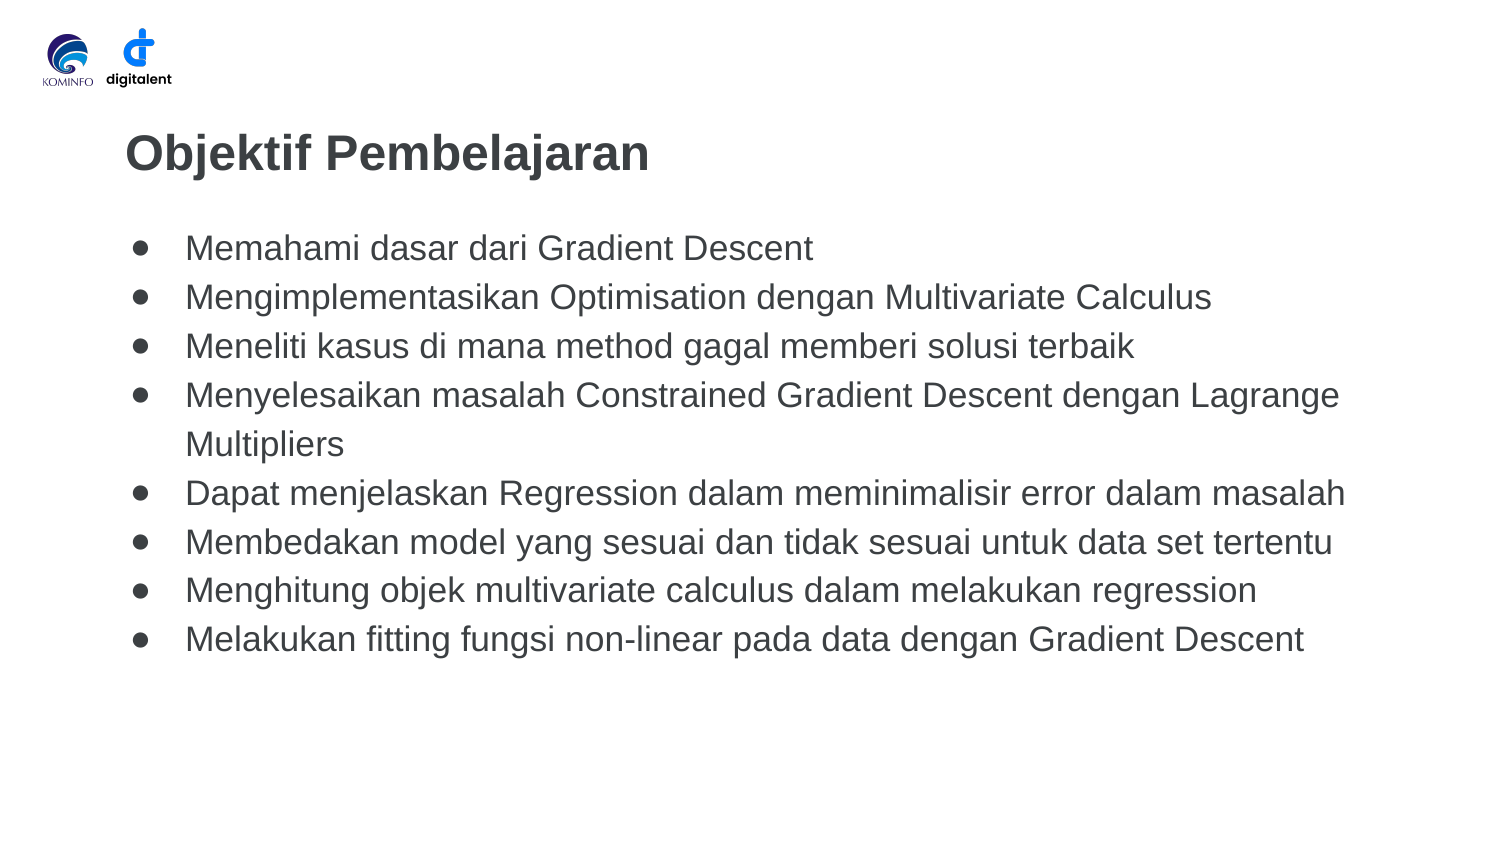

# Objektif Pembelajaran
Memahami dasar dari Gradient Descent
Mengimplementasikan Optimisation dengan Multivariate Calculus
Meneliti kasus di mana method gagal memberi solusi terbaik
Menyelesaikan masalah Constrained Gradient Descent dengan Lagrange Multipliers
Dapat menjelaskan Regression dalam meminimalisir error dalam masalah
Membedakan model yang sesuai dan tidak sesuai untuk data set tertentu
Menghitung objek multivariate calculus dalam melakukan regression
Melakukan fitting fungsi non-linear pada data dengan Gradient Descent